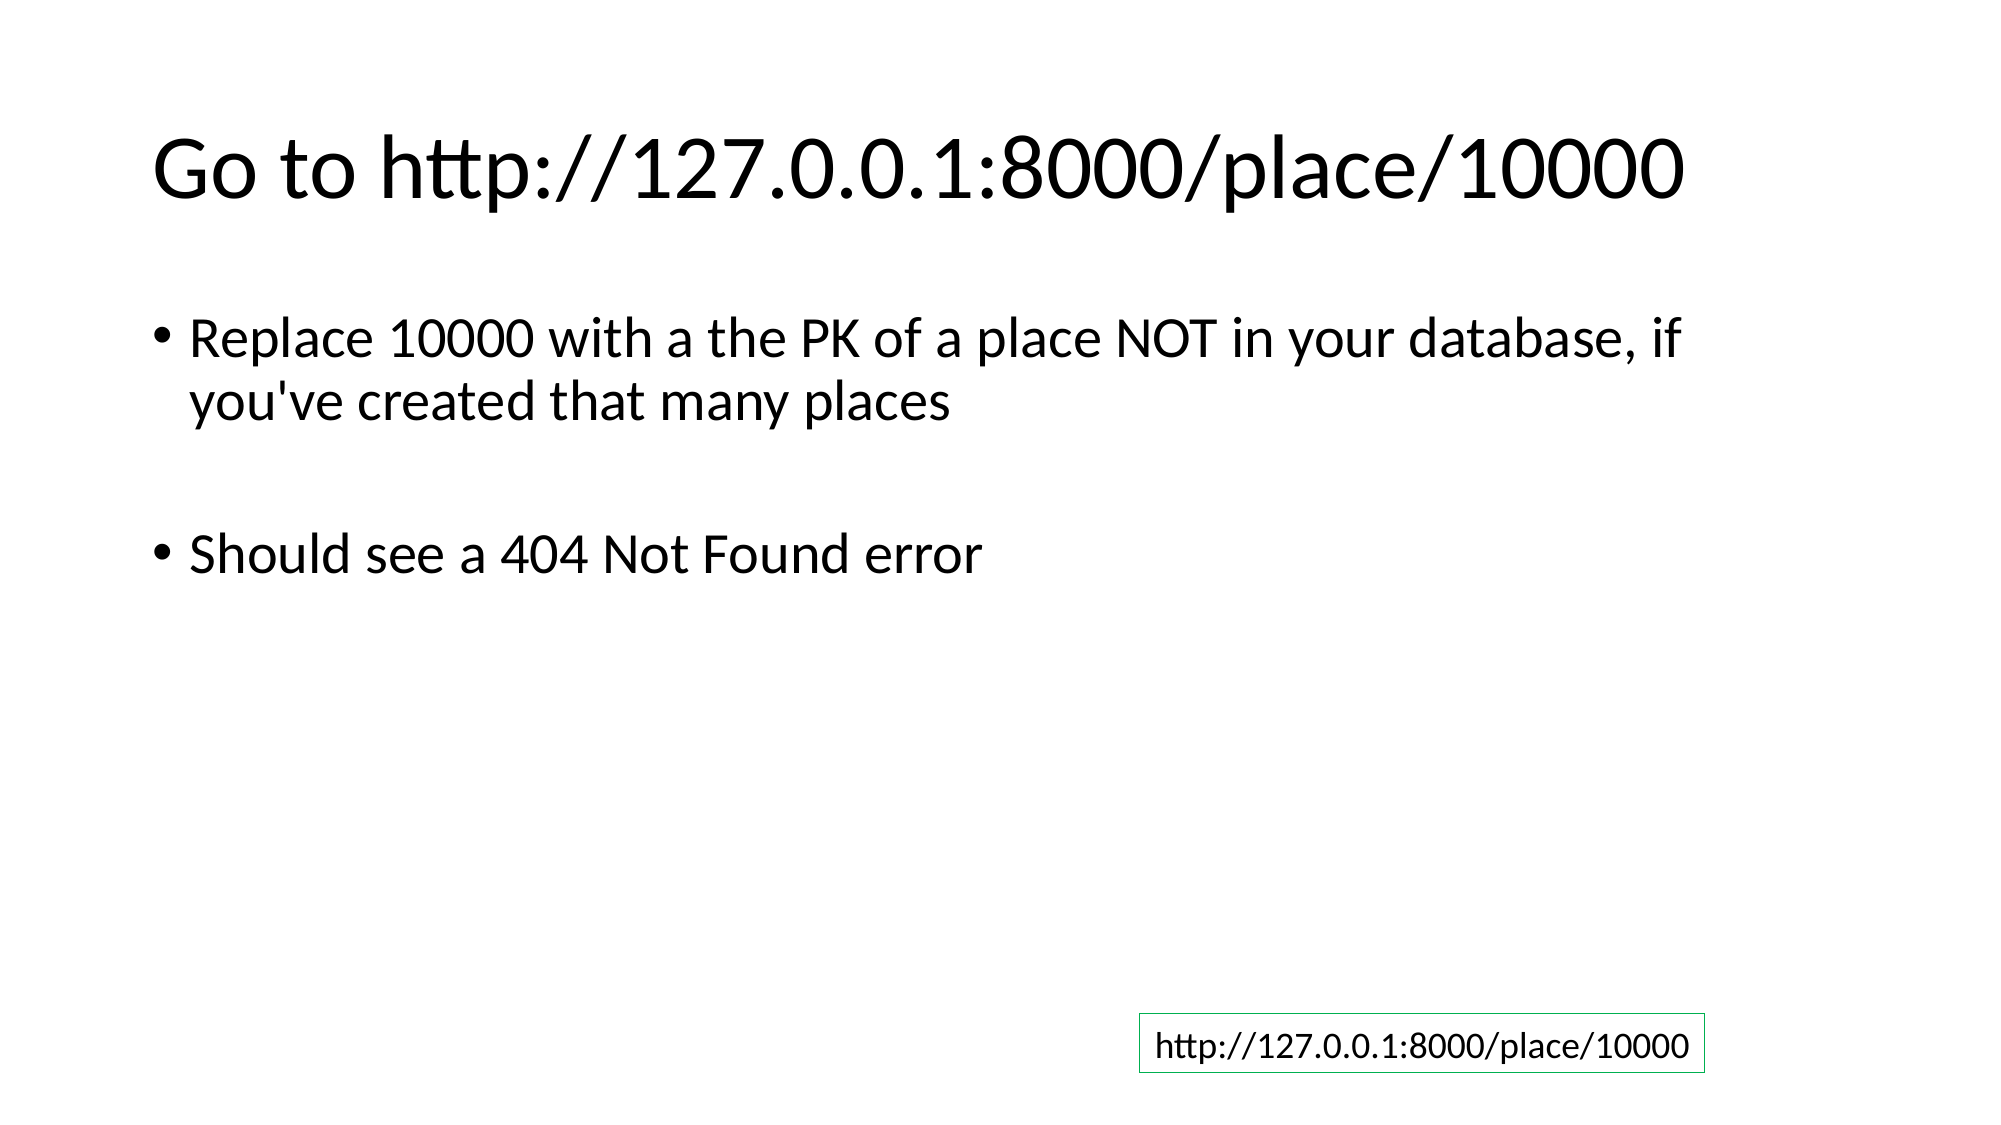

# Go to http://127.0.0.1:8000/place/10000
Replace 10000 with a the PK of a place NOT in your database, if you've created that many places
Should see a 404 Not Found error
http://127.0.0.1:8000/place/10000